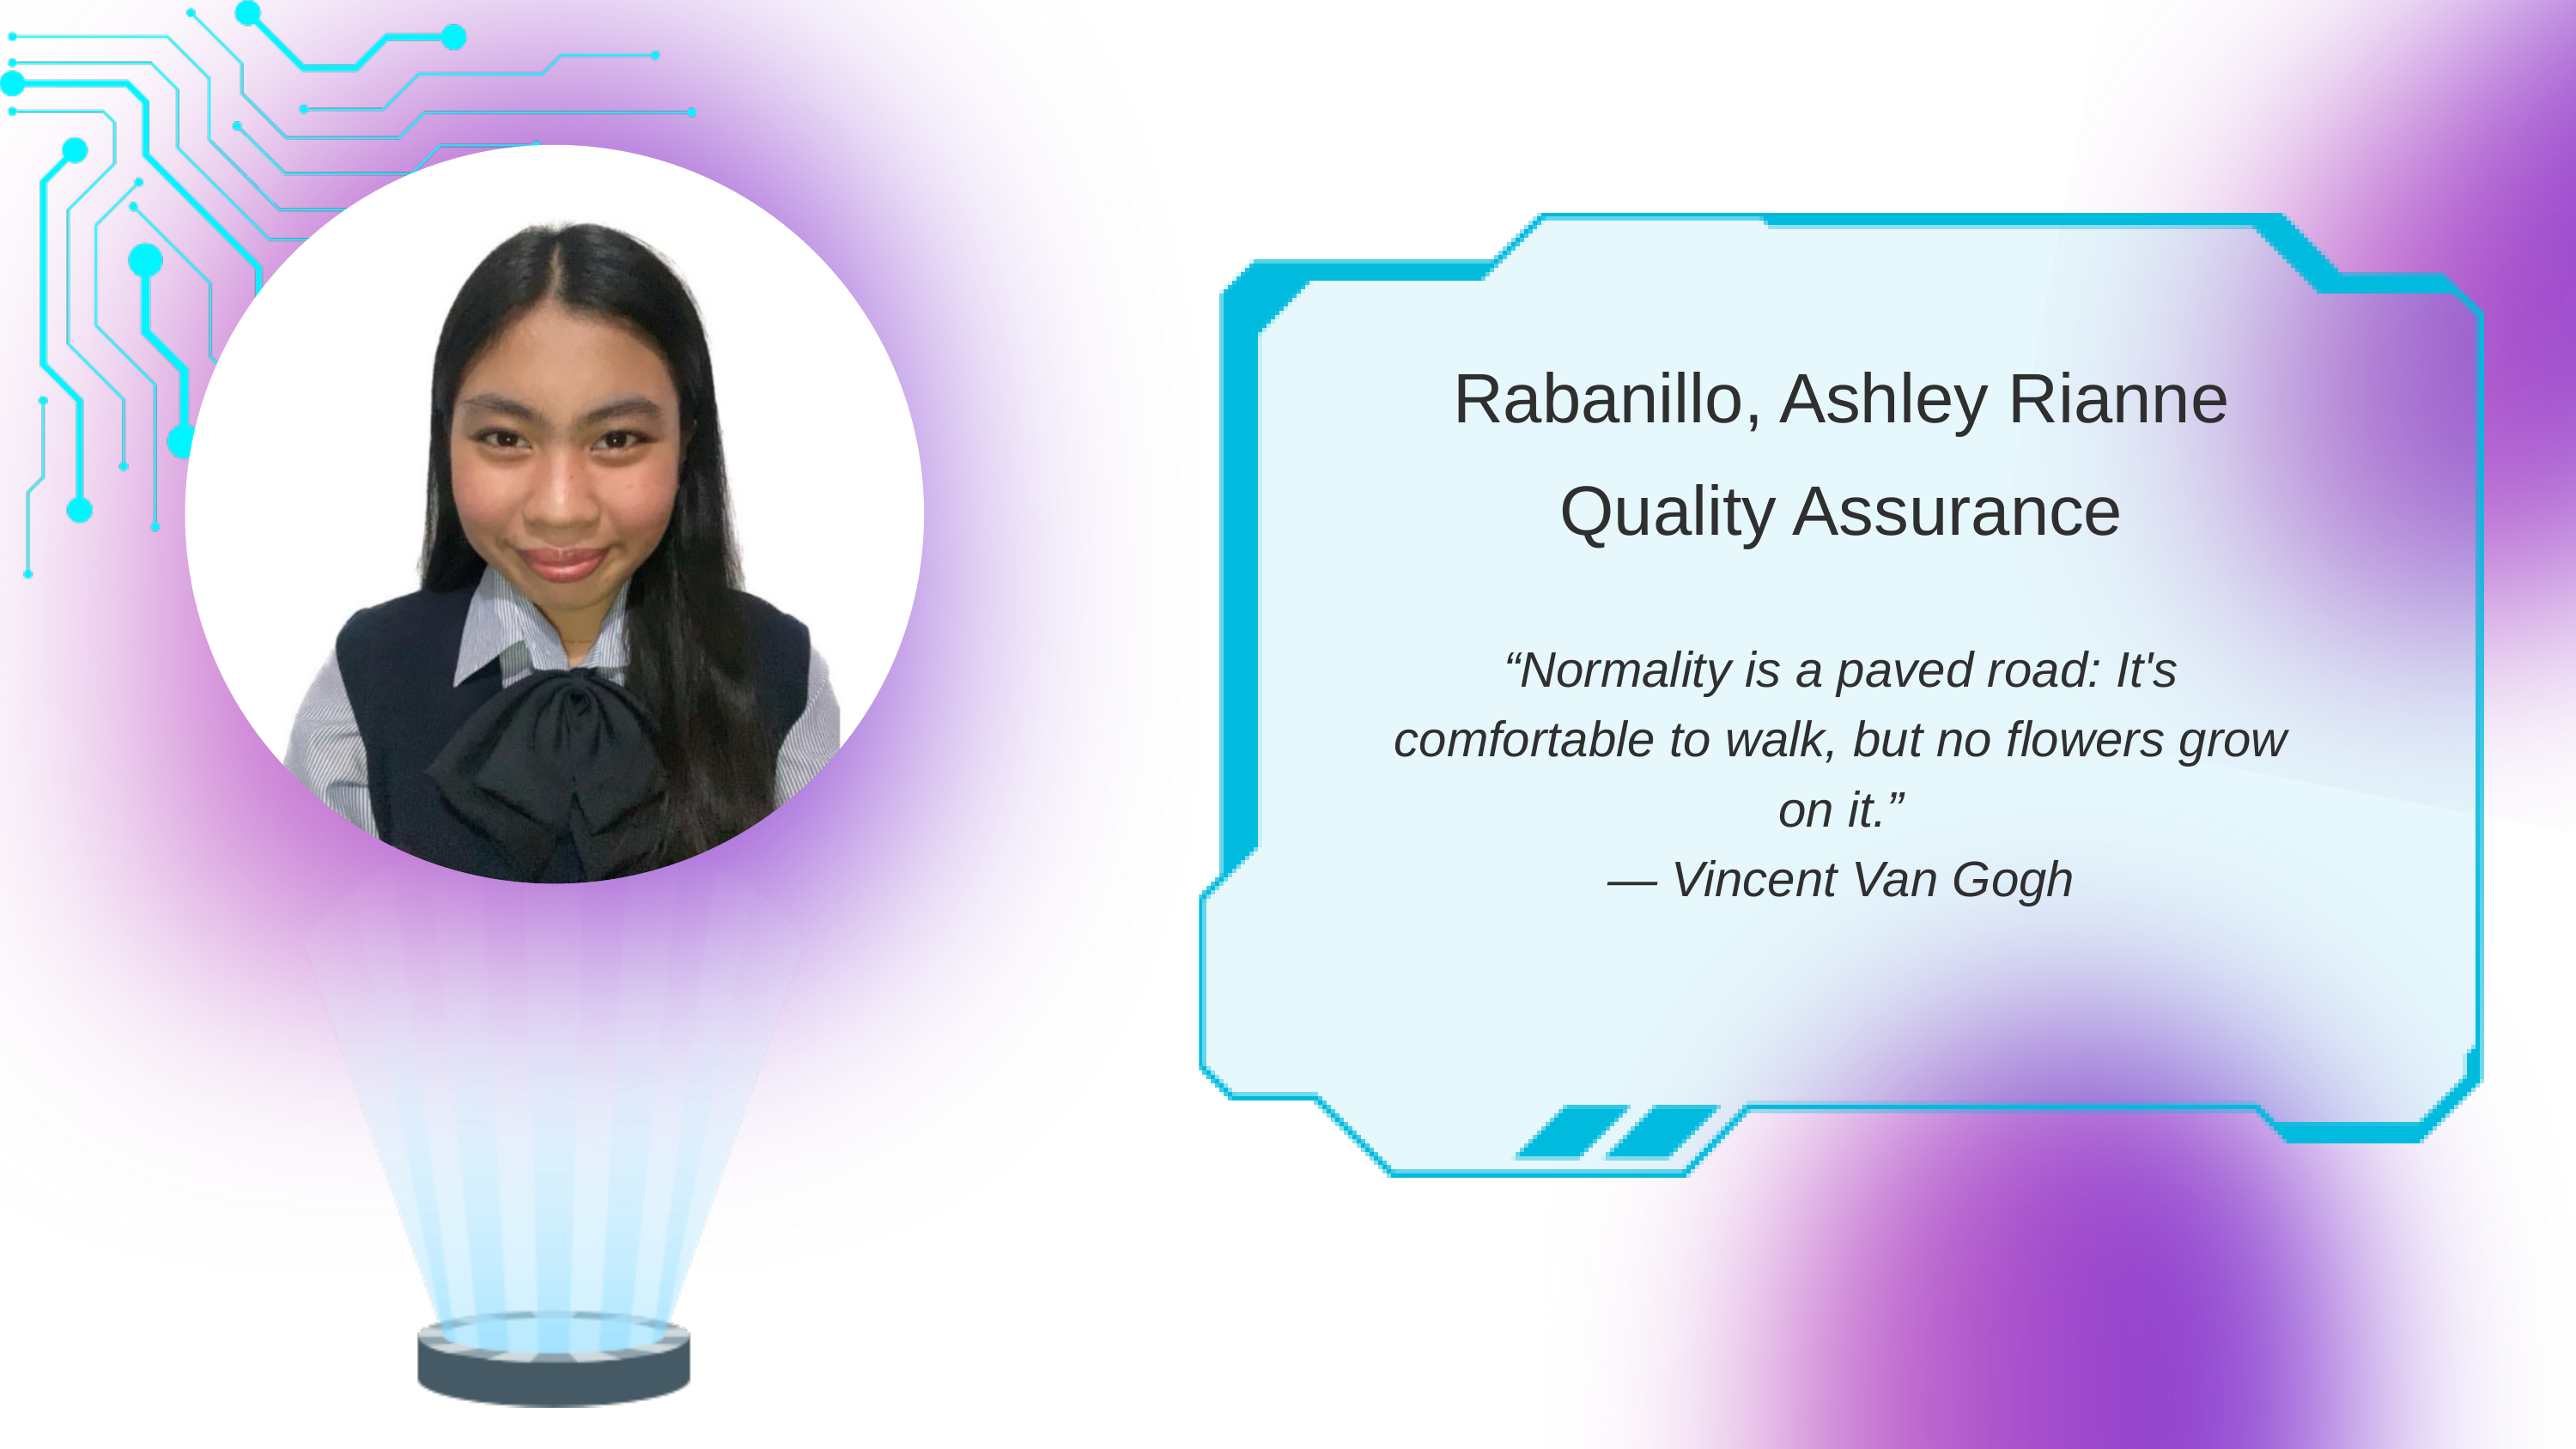

Rabanillo, Ashley Rianne
Quality Assurance
“Normality is a paved road: It's comfortable to walk, but no flowers grow on it.”
— Vincent Van Gogh